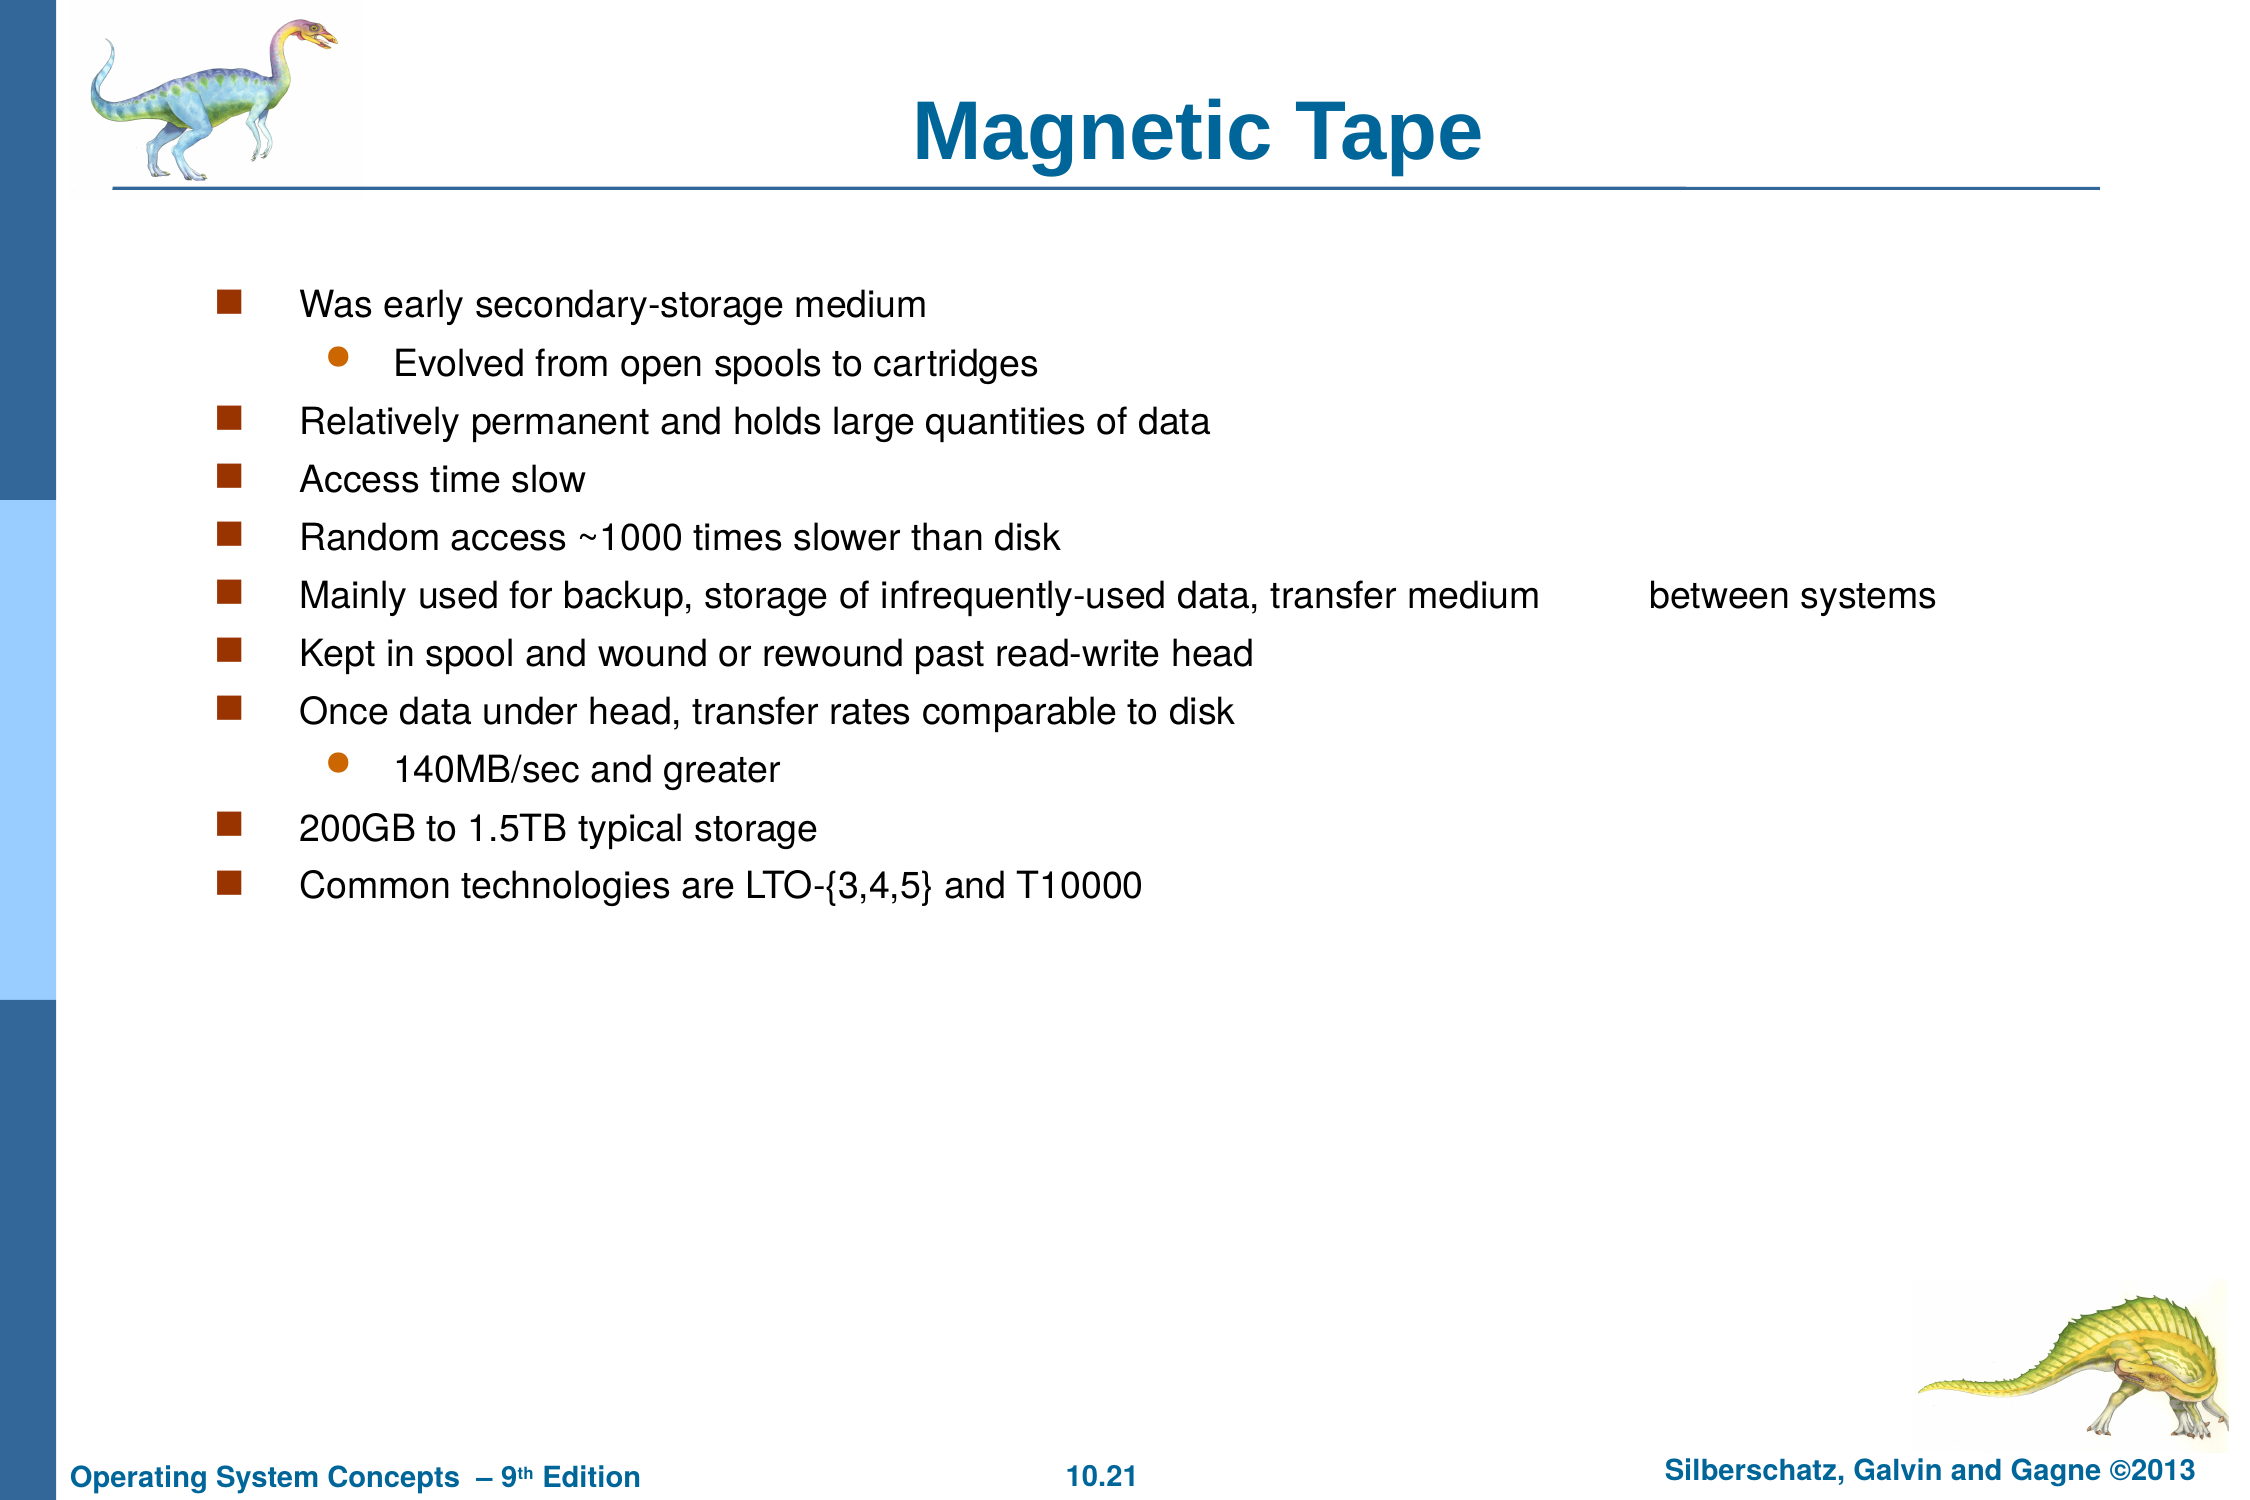

# Magnetic Tape
Was early secondary-storage medium
Evolved from open spools to cartridges
Relatively permanent and holds large quantities of data
Access time slow
Random access ~1000 times slower than disk
Mainly used for backup, storage of infrequently-used data, transfer medium 	between systems
Kept in spool and wound or rewound past read-write head
Once data under head, transfer rates comparable to disk
140MB/sec and greater
200GB to 1.5TB typical storage
Common technologies are LTO-{3,4,5} and T10000